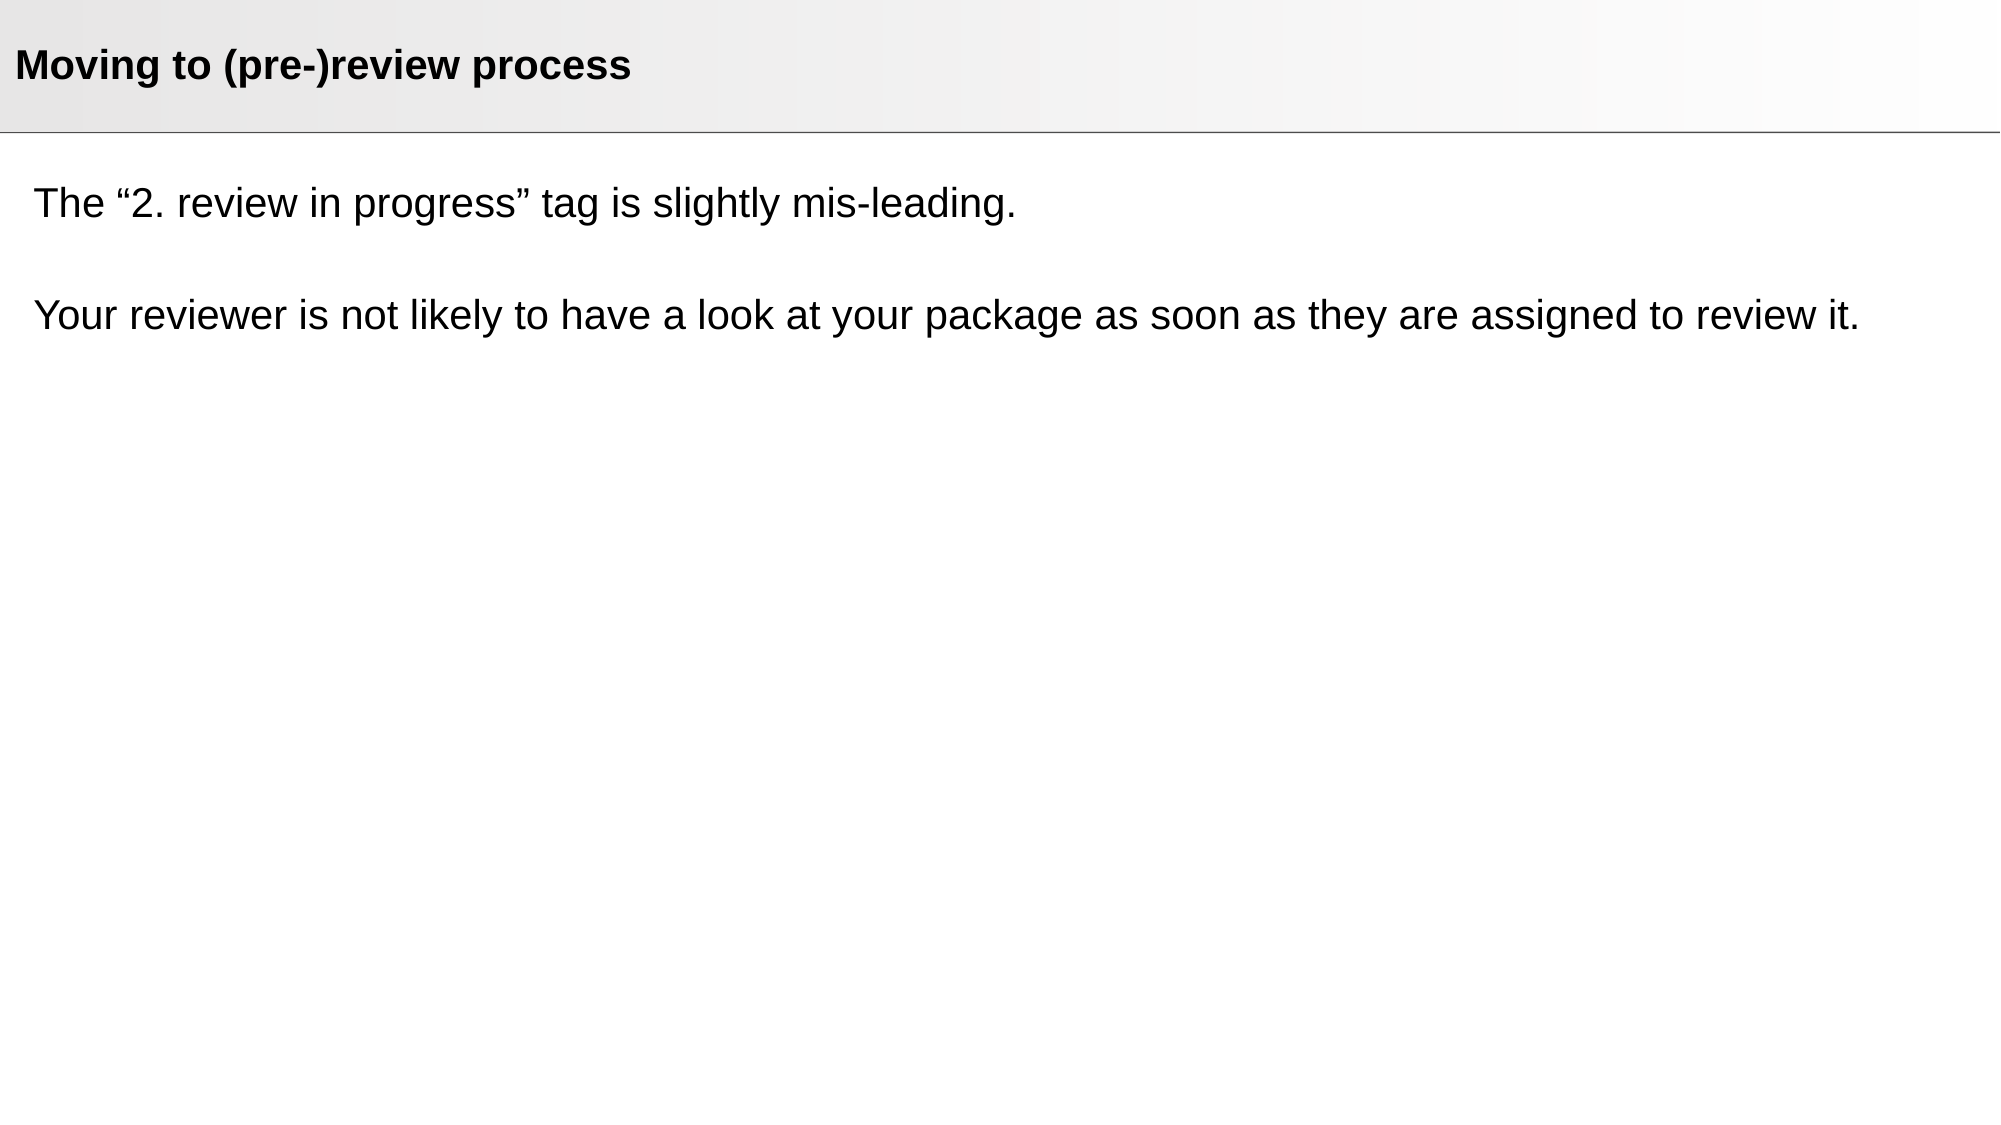

# Moving to (pre-)review process
The “2. review in progress” tag is slightly mis-leading.
Your reviewer is not likely to have a look at your package as soon as they are assigned to review it.